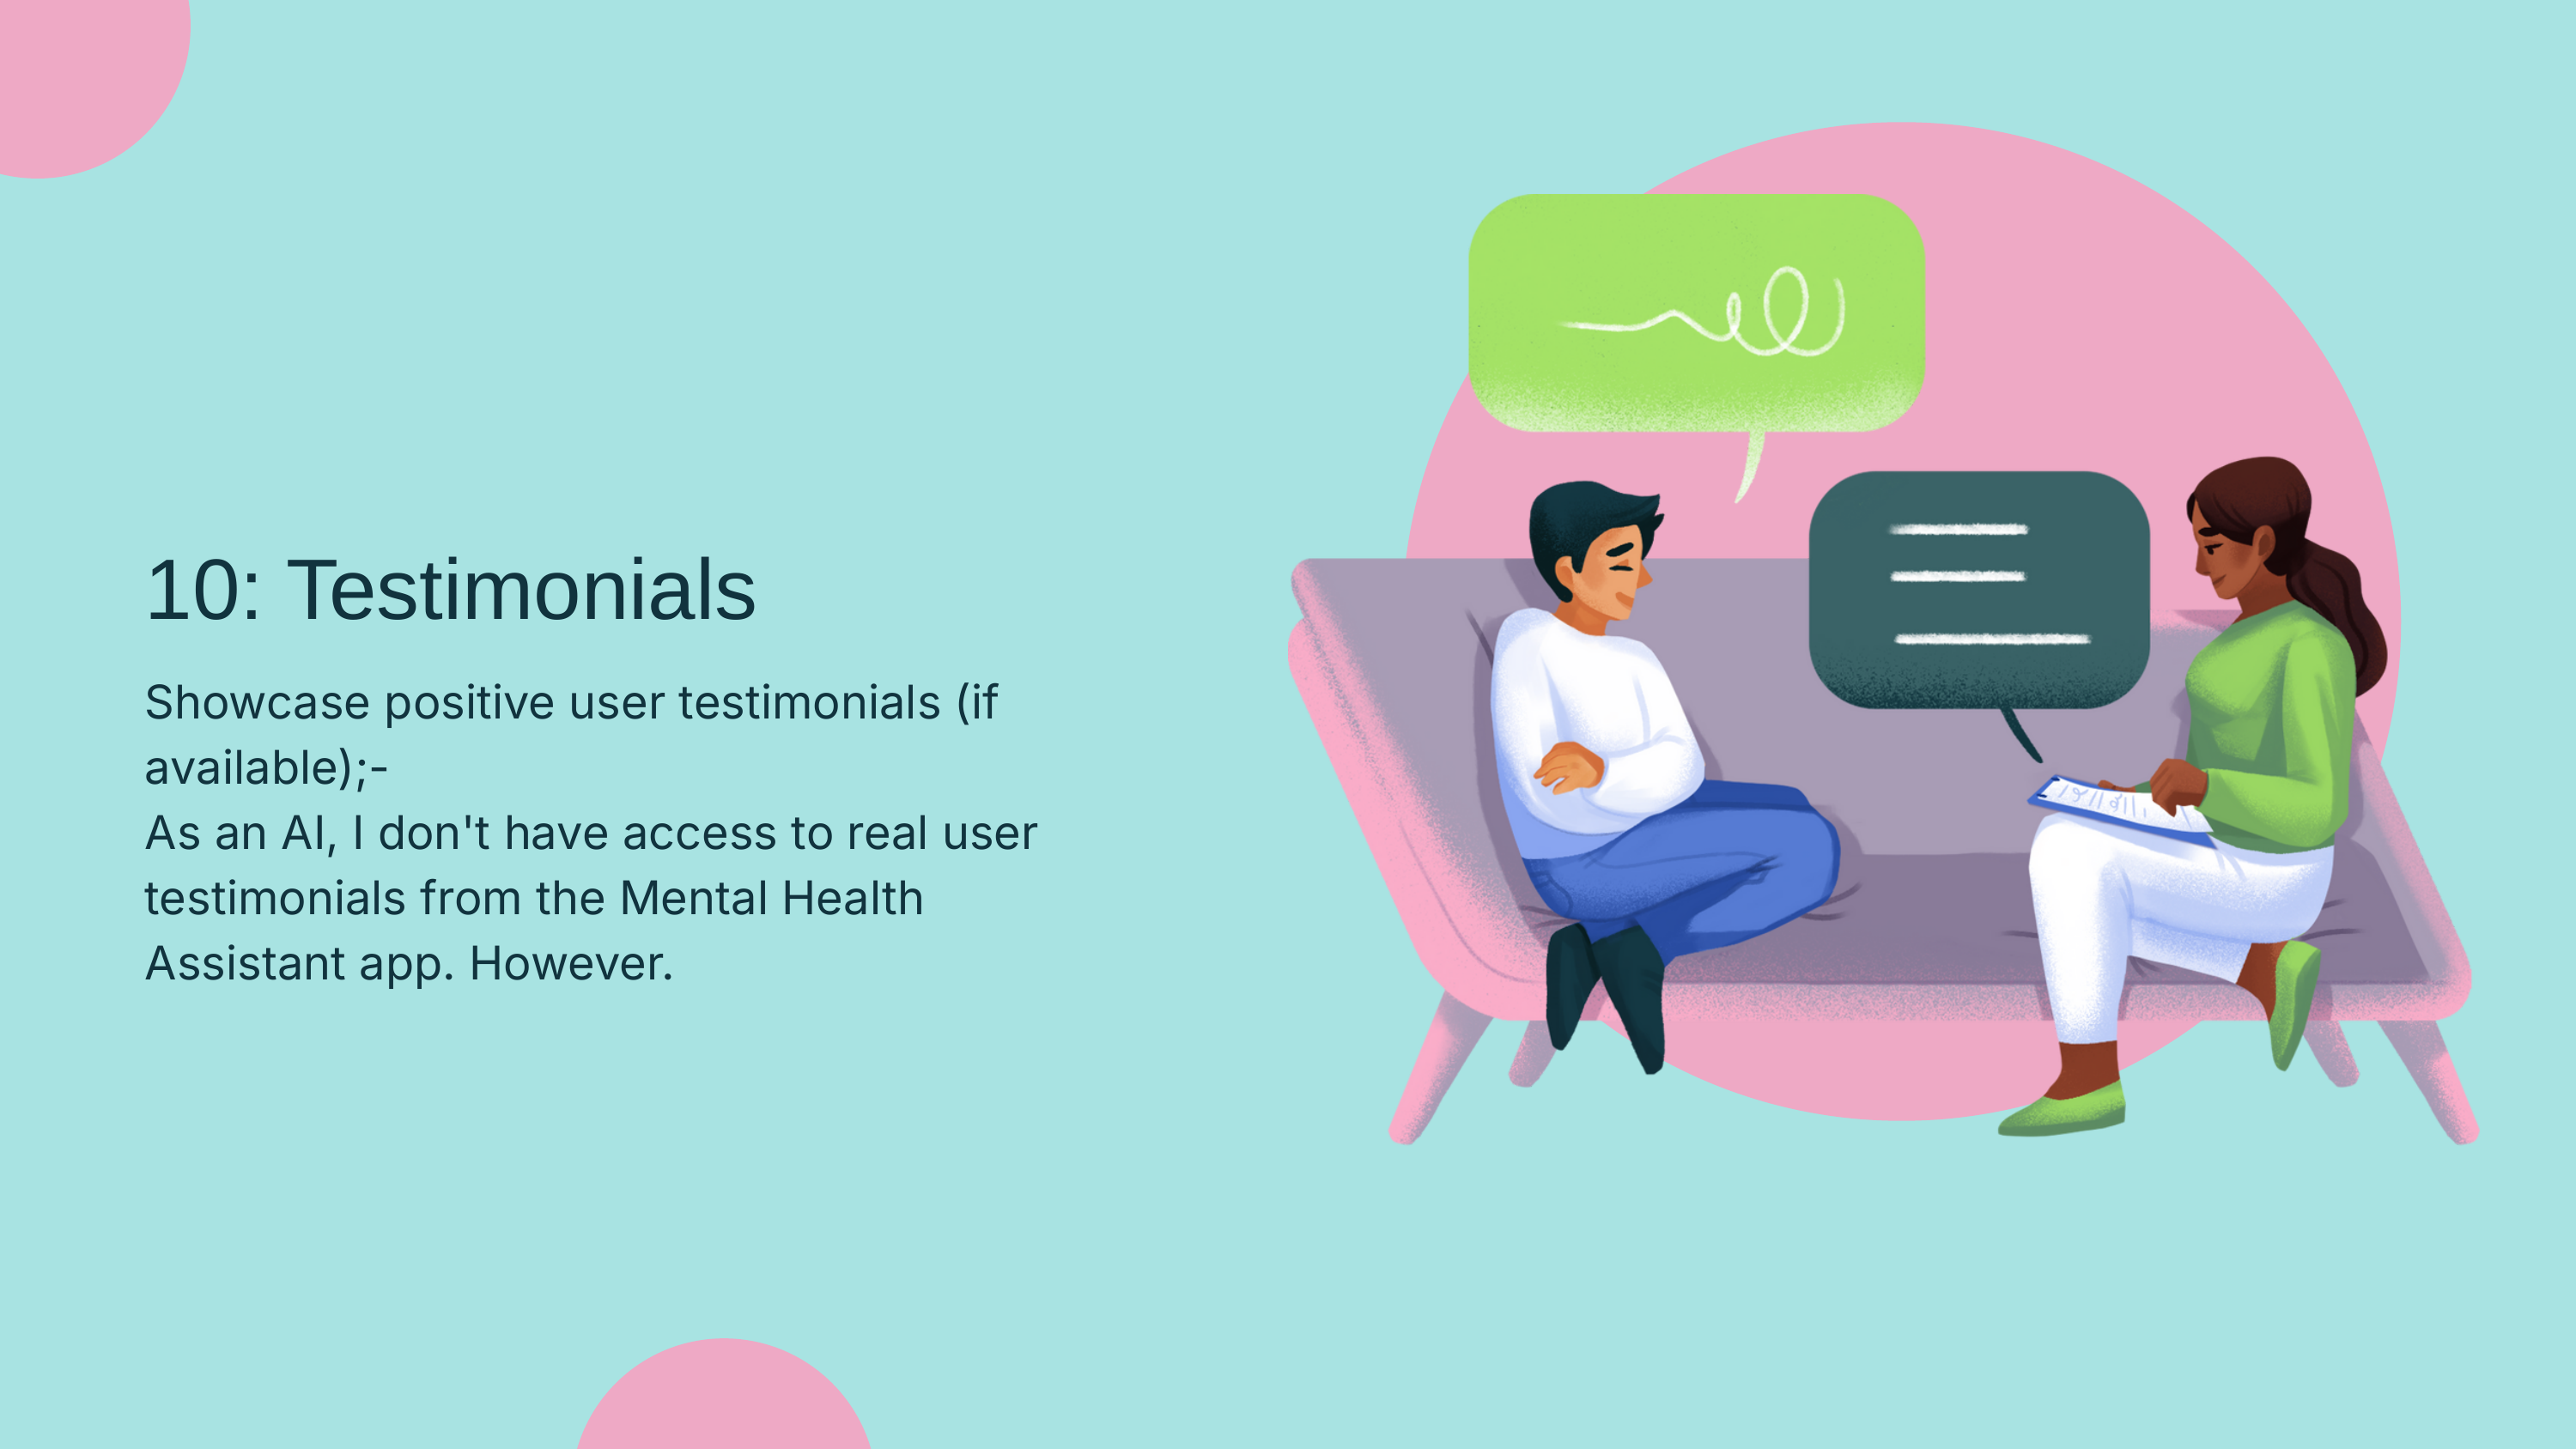

10: Testimonials
Showcase positive user testimonials (if available);-
As an AI, I don't have access to real user testimonials from the Mental Health Assistant app. However.